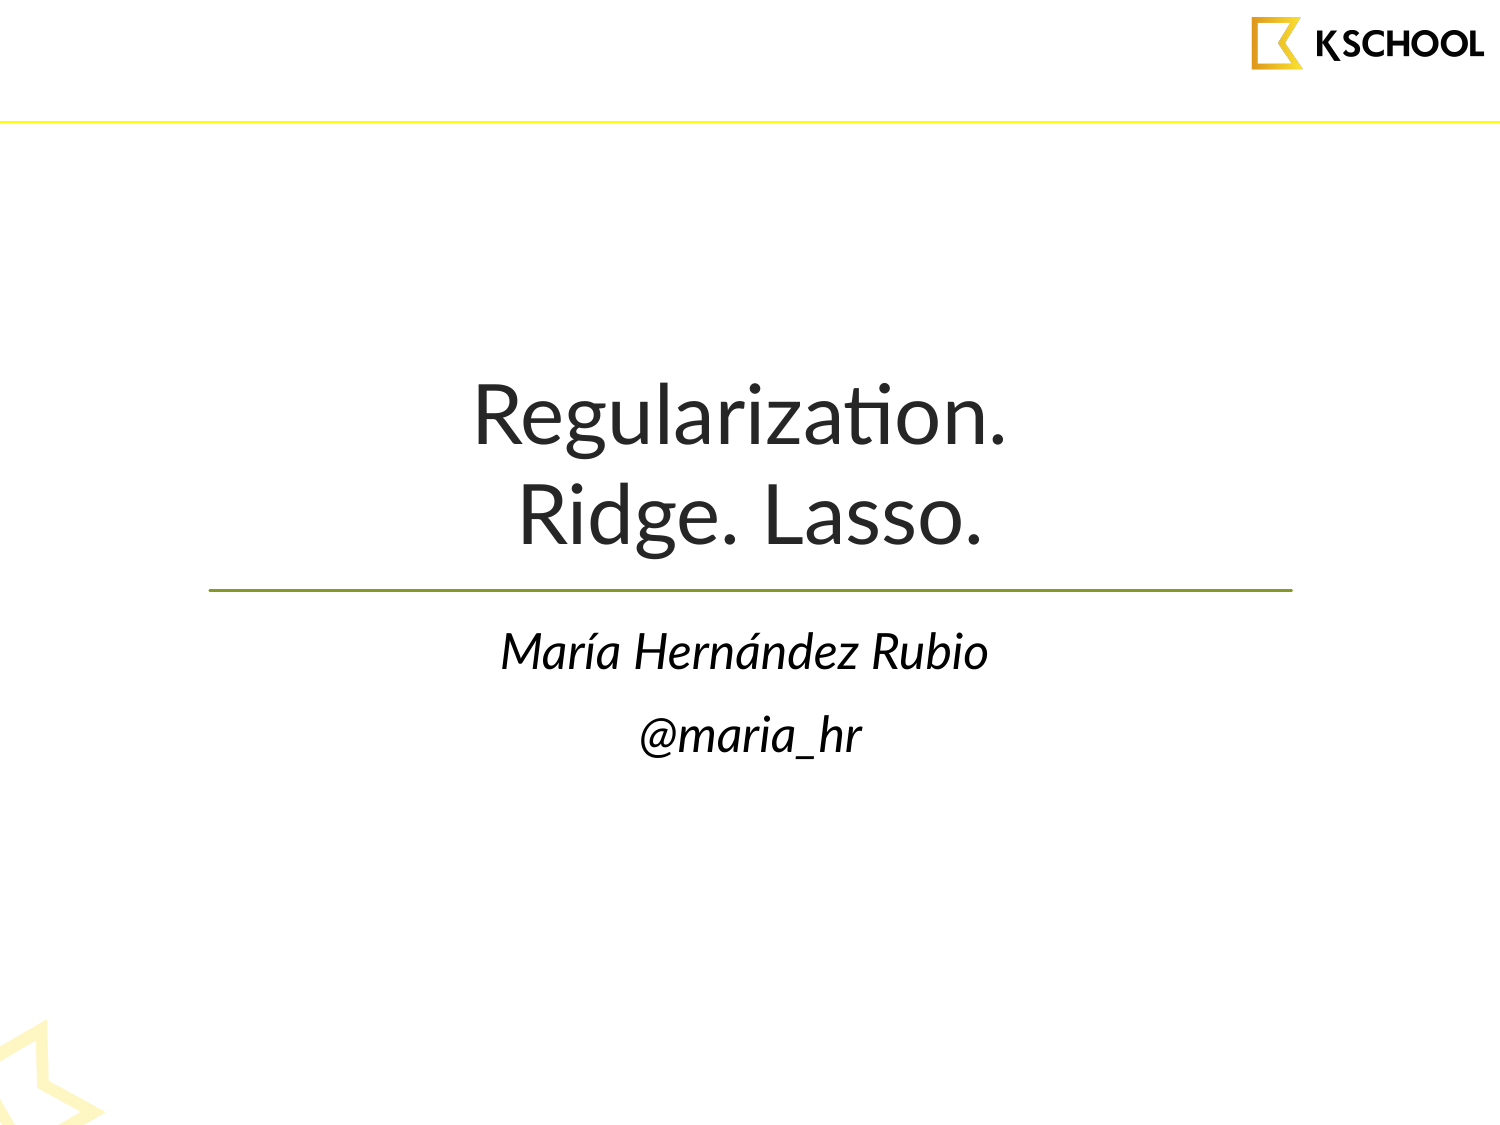

# Regularization. Ridge. Lasso.
María Hernández Rubio
@maria_hr